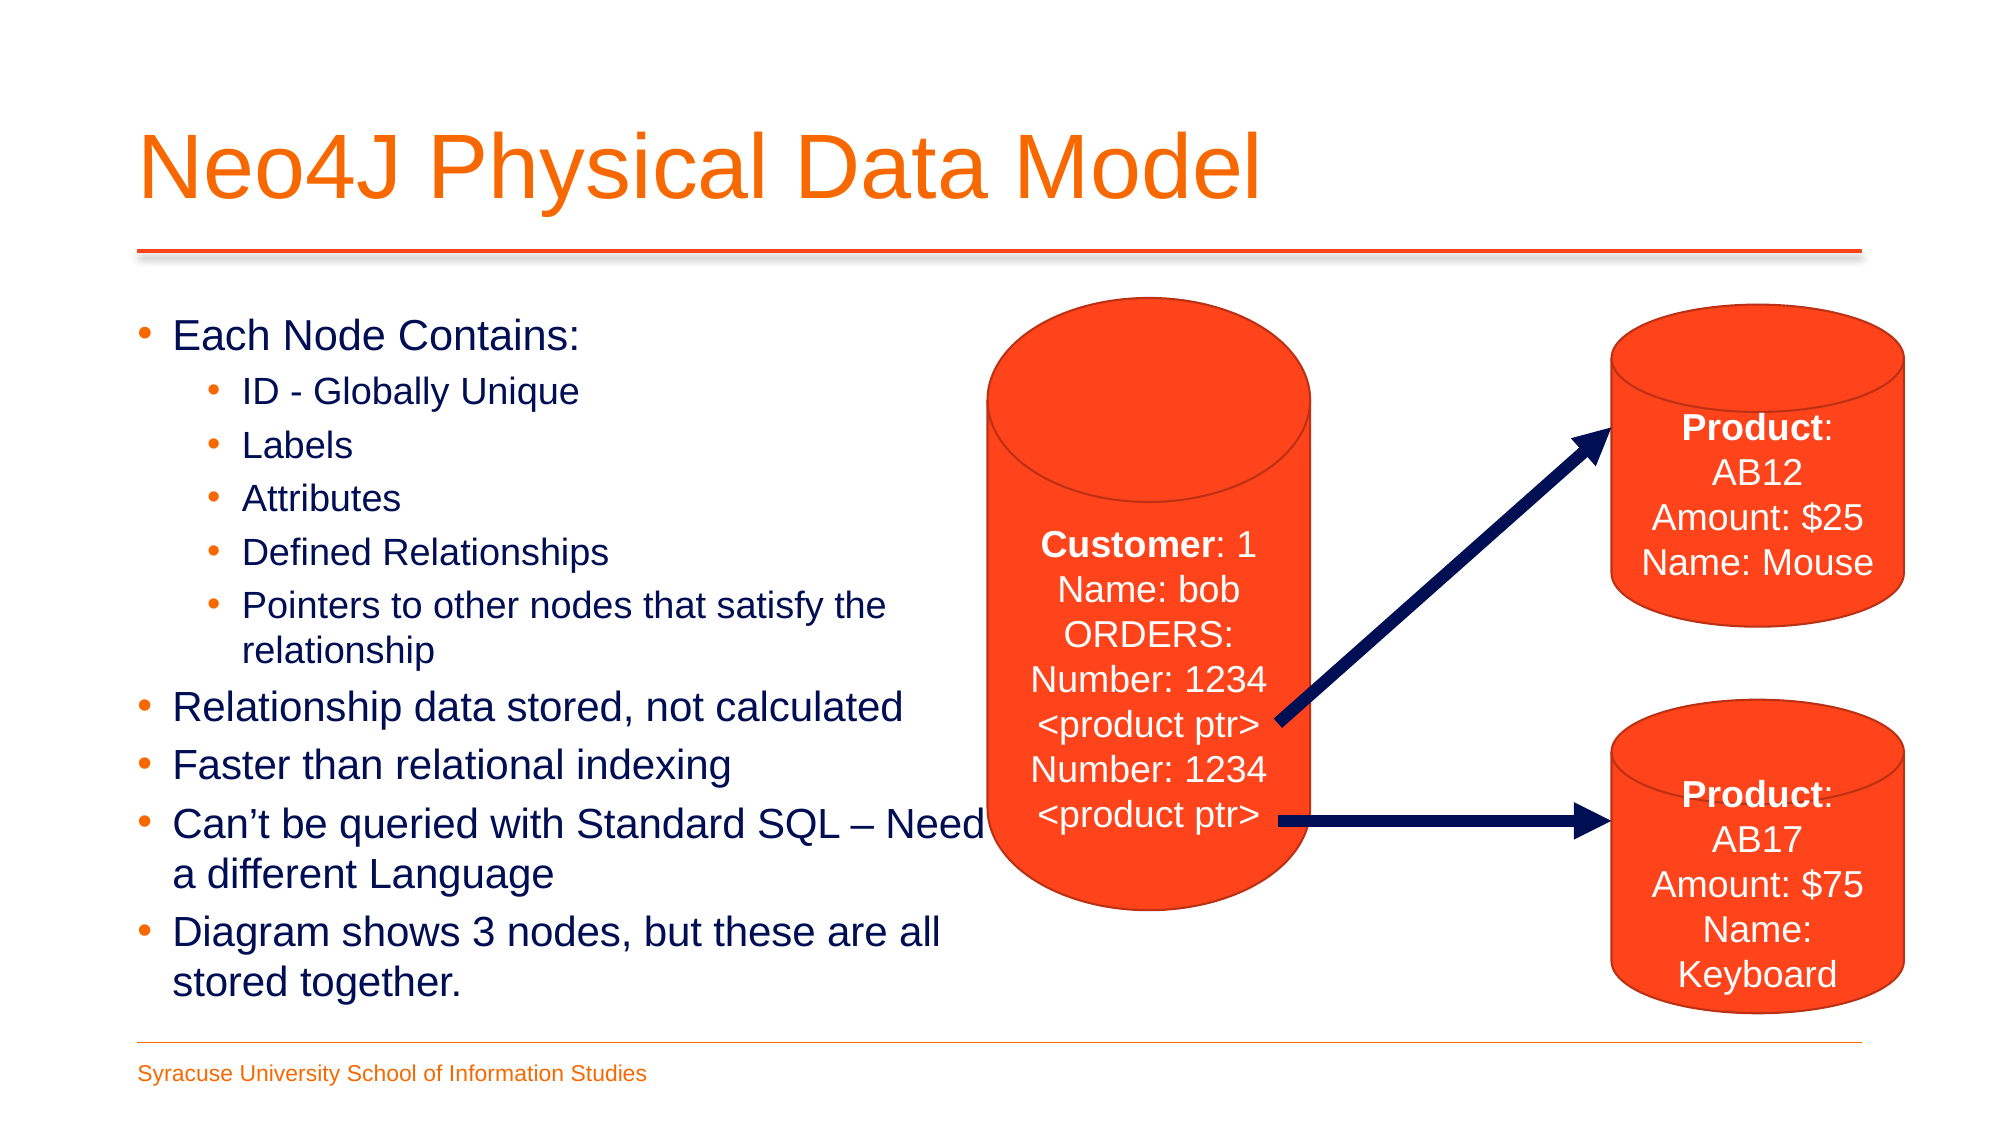

# Neo4J Physical Data Model

Customer: 1
Name: bob
ORDERS:
Number: 1234
<product ptr>
Number: 1234
<product ptr>

Each Node Contains:
ID - Globally Unique
Labels
Attributes
Defined Relationships
Pointers to other nodes that satisfy the relationship
Relationship data stored, not calculated
Faster than relational indexing
Can’t be queried with Standard SQL – Need a different Language
Diagram shows 3 nodes, but these are all stored together.
Product:
AB12
Amount: $25
Name: Mouse
Product:
AB17
Amount: $75
Name: Keyboard